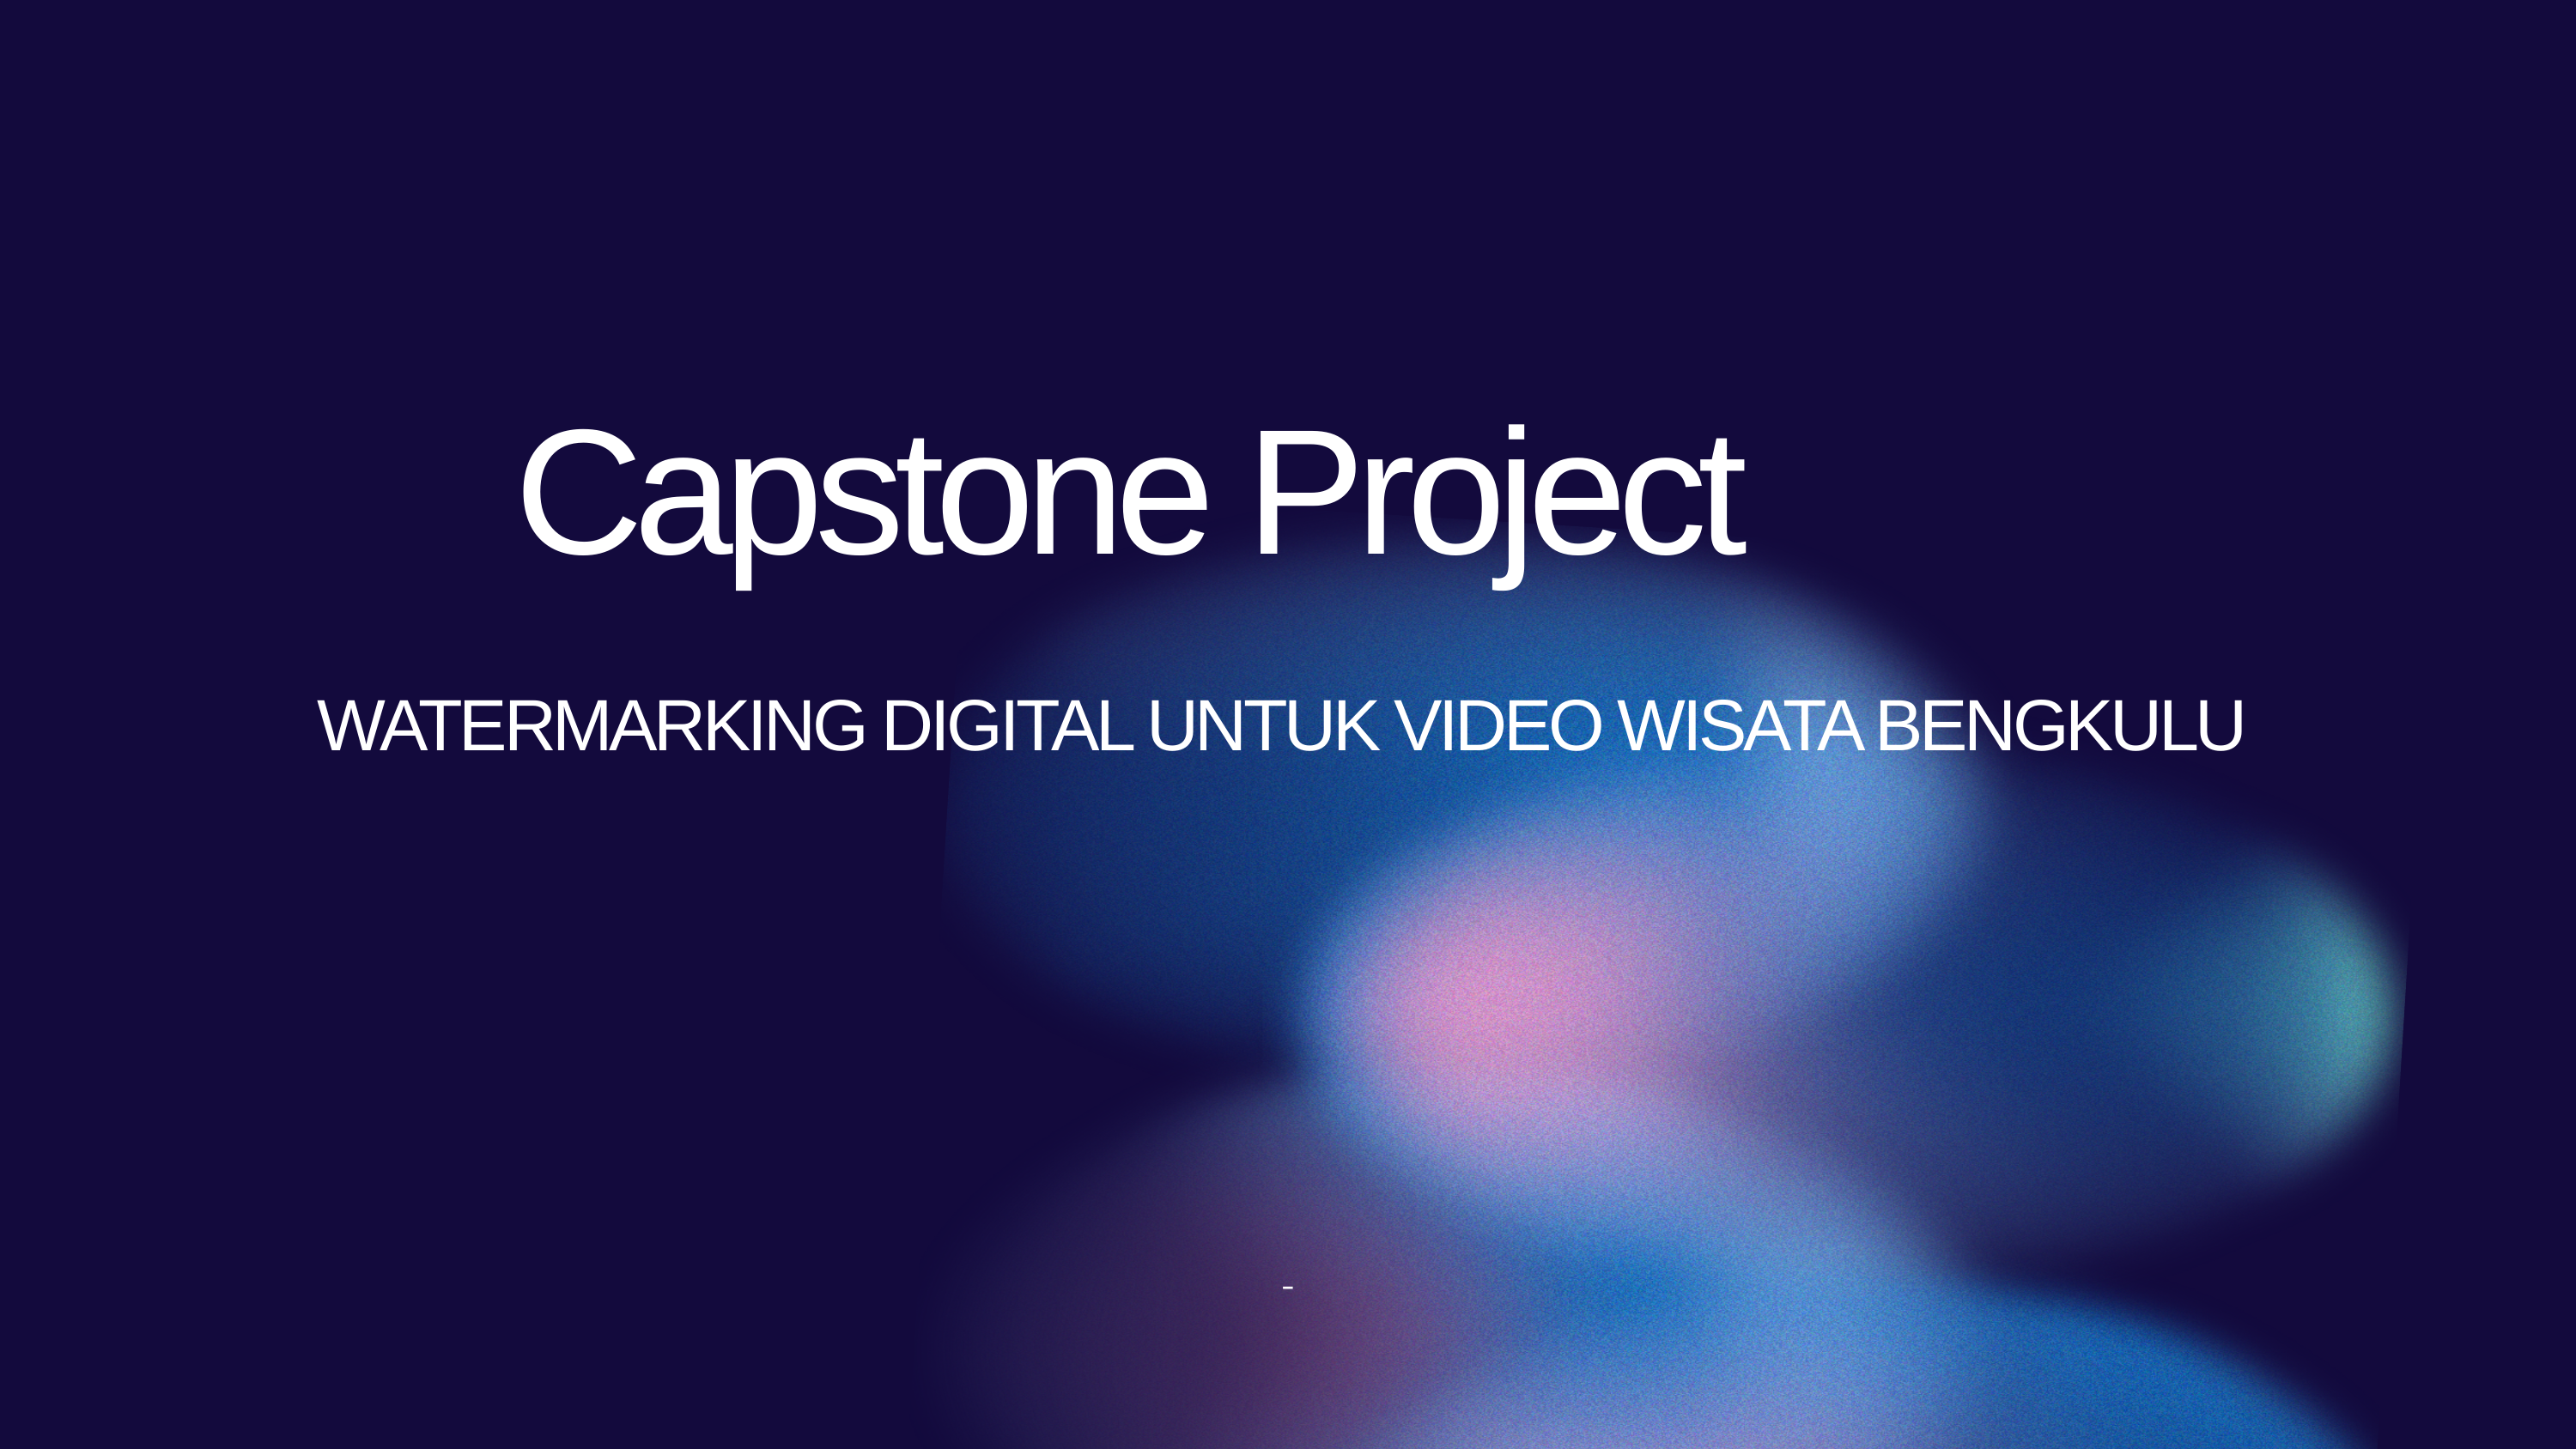

Capstone Project

WATERMARKING DIGITAL UNTUK VIDEO WISATA BENGKULU
-